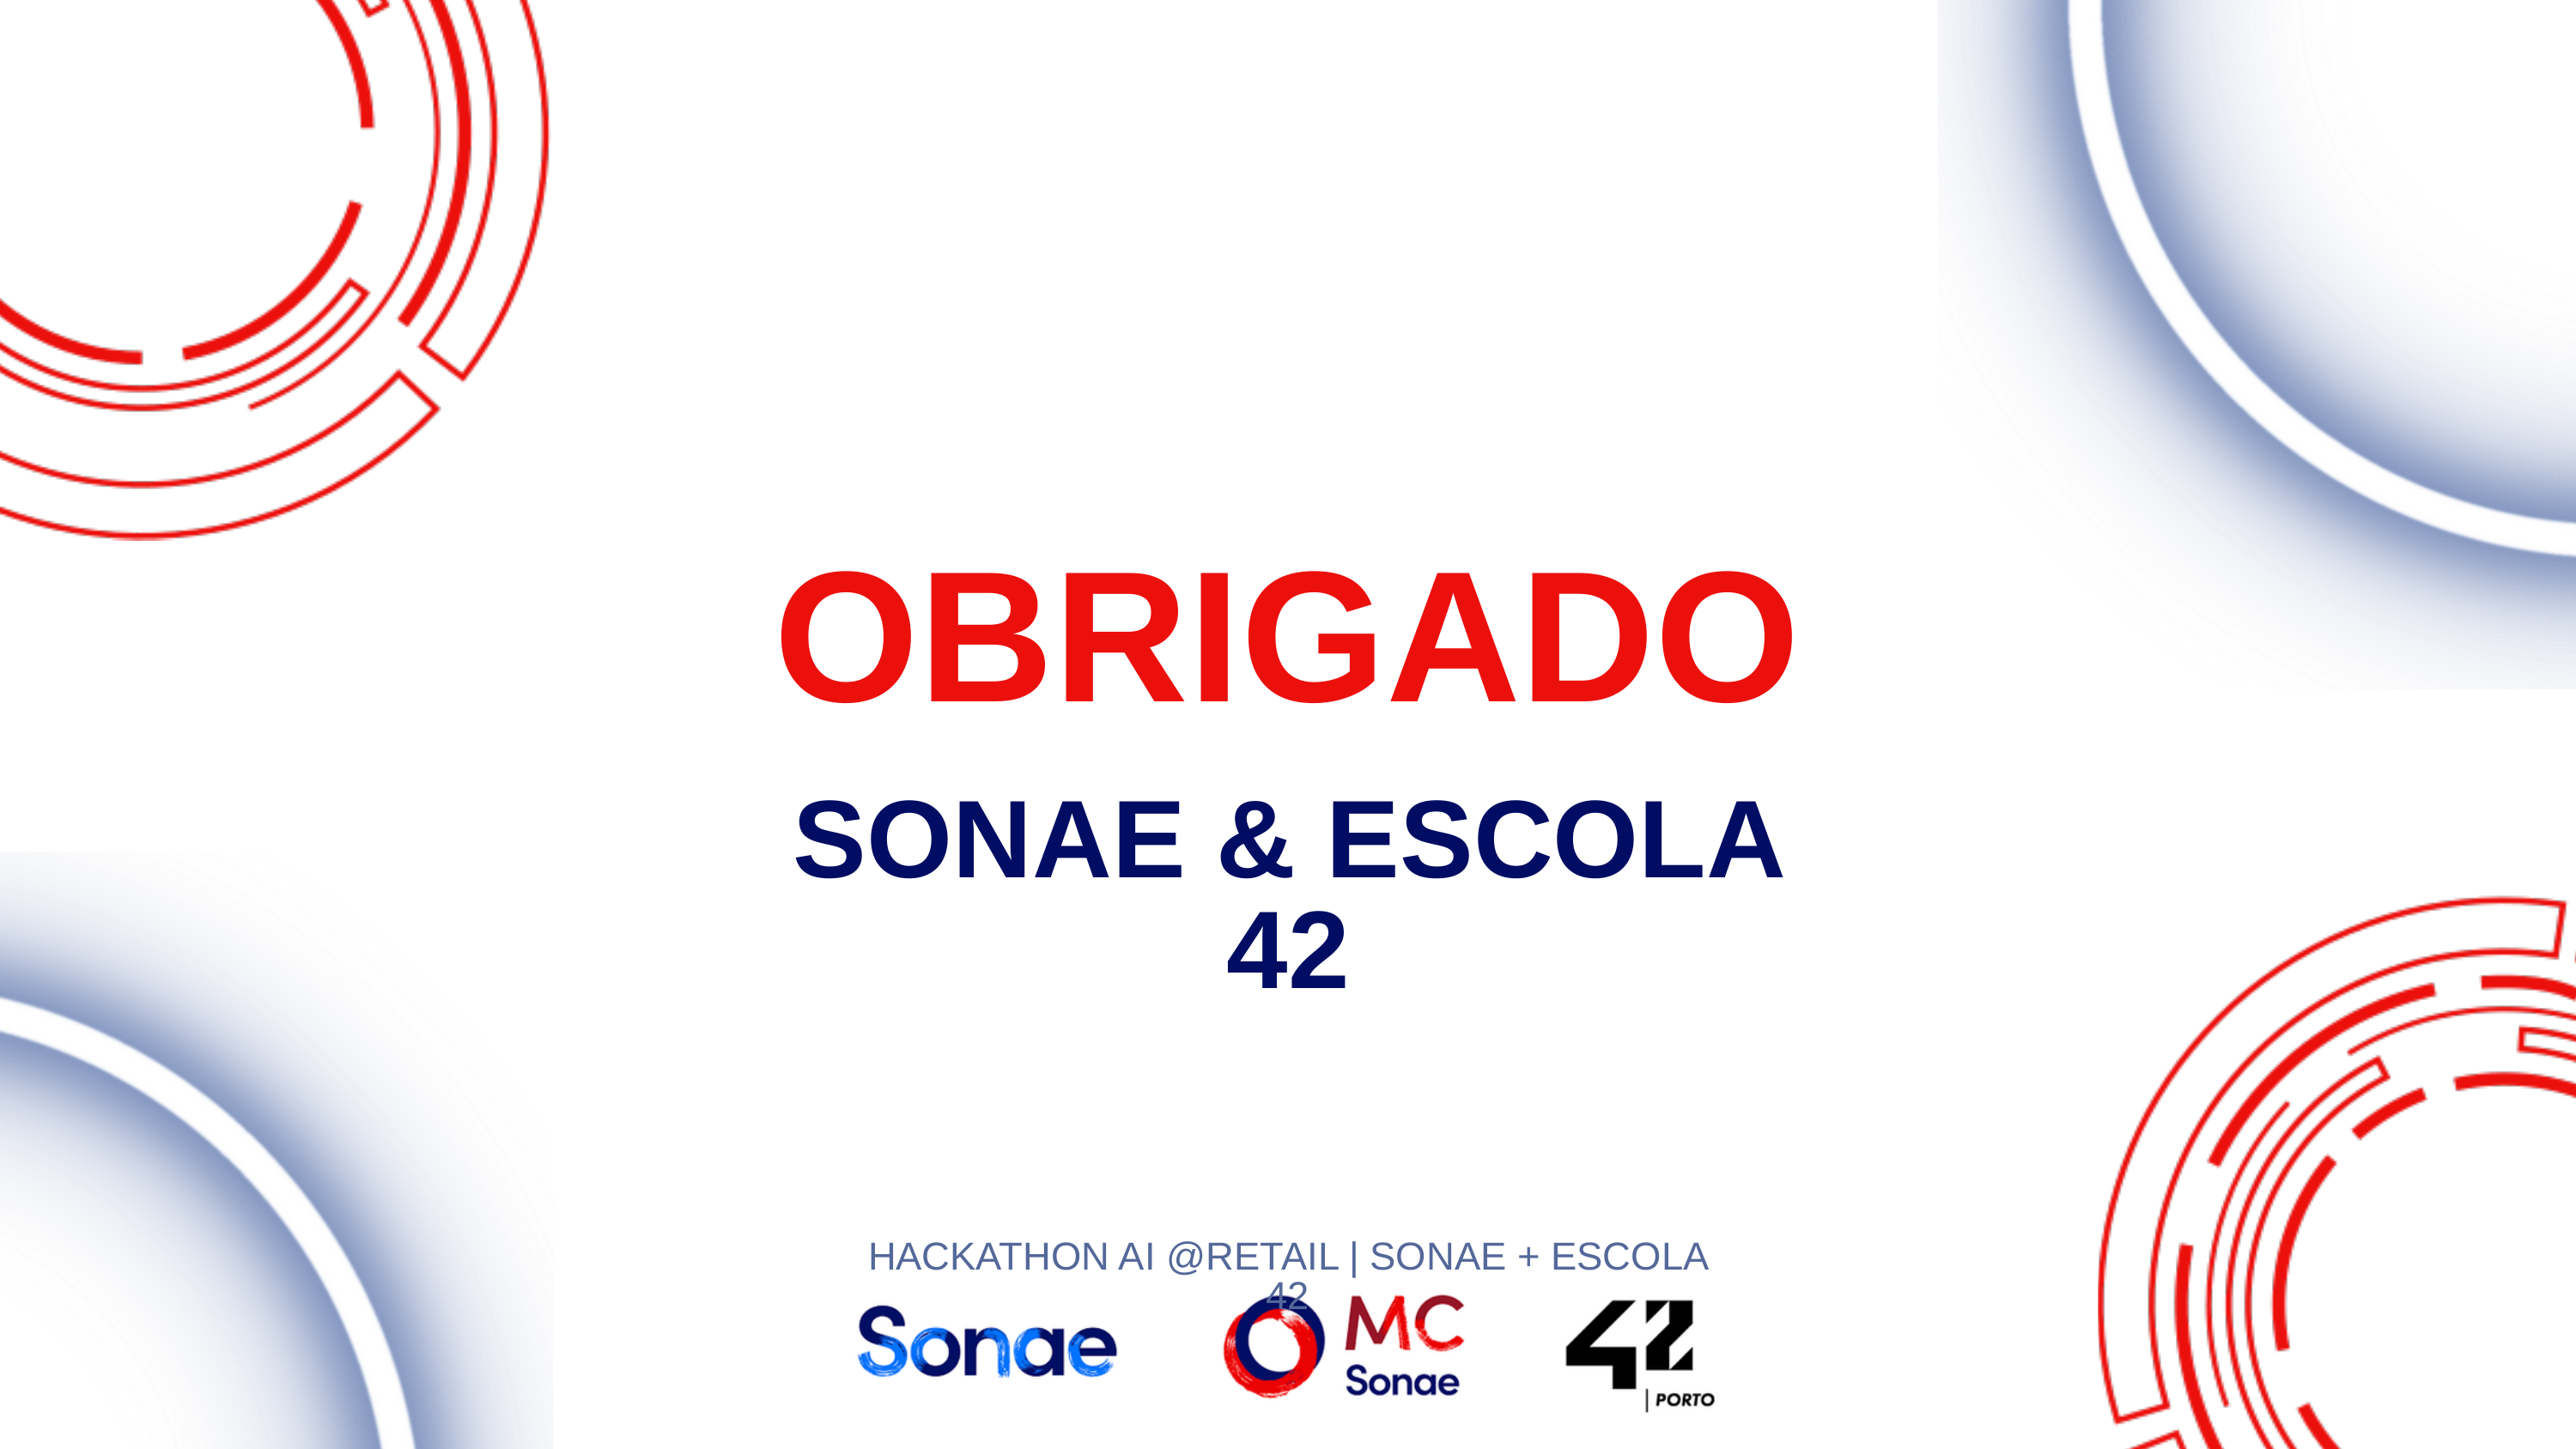

OBRIGADO
SONAE & ESCOLA 42

HACKATHON AI @RETAIL | SONAE + ESCOLA 42